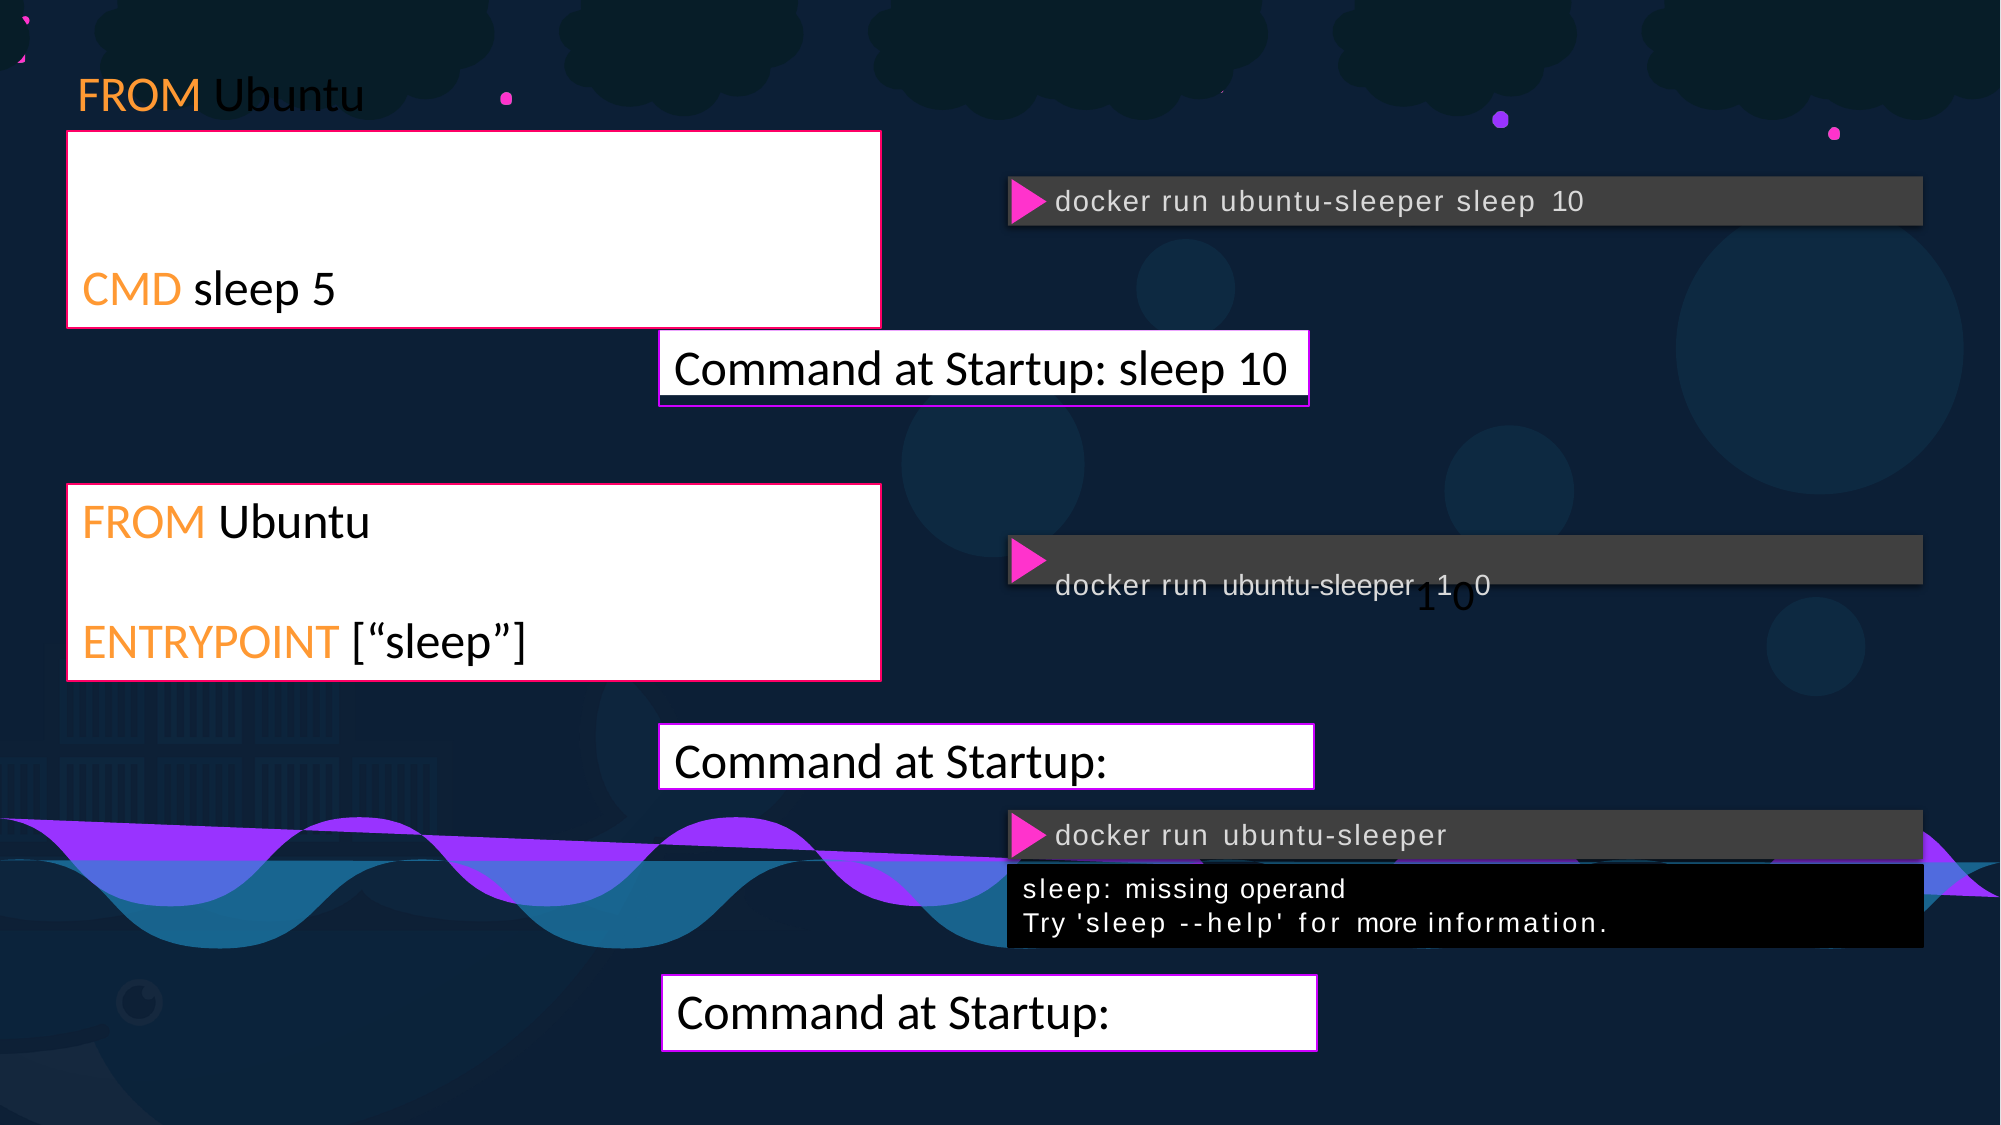

# FROM Ubuntu

docker run ubuntu-sleeper sleep 10

CMD sleep 5
Command at Startup: sleep 10

FROM Ubuntu
docker run ubuntu-sleeper1100

ENTRYPOINT [“sleep”]
Command at Startup:

docker run ubuntu-sleeper

sleep: missing operand
Try 'sleep --help' for more information.

Command at Startup: